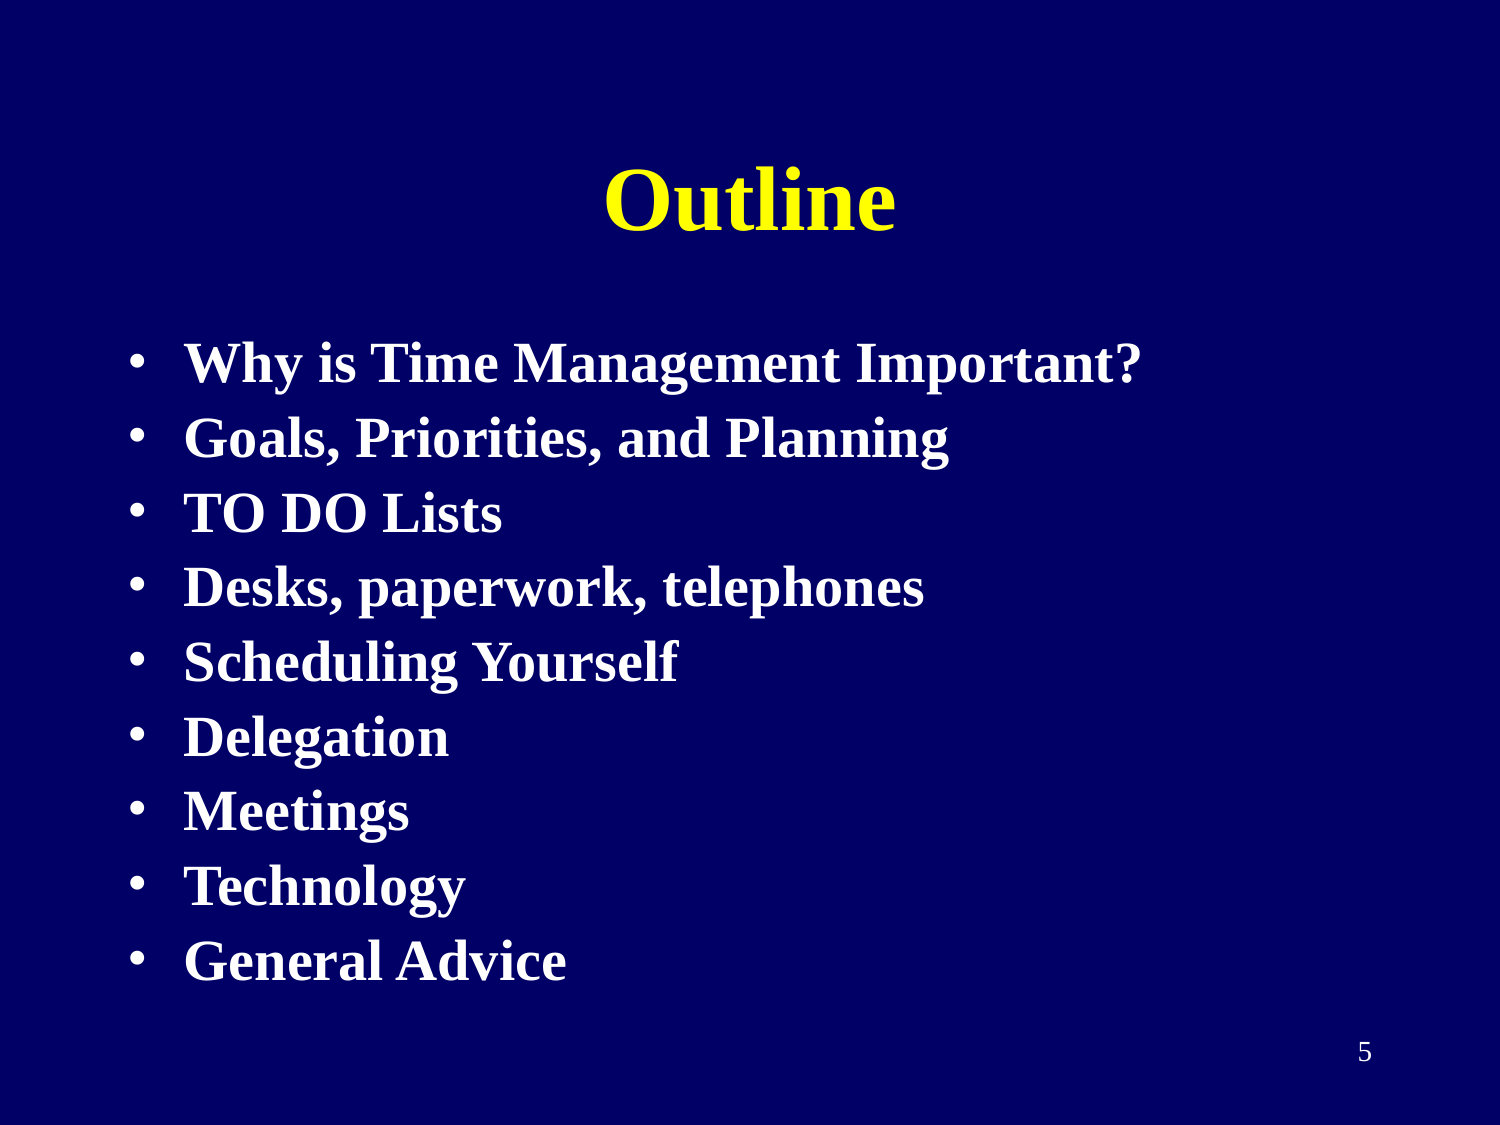

# Outline
Why is Time Management Important?
Goals, Priorities, and Planning
TO DO Lists
Desks, paperwork, telephones
Scheduling Yourself
Delegation
Meetings
Technology
General Advice
5